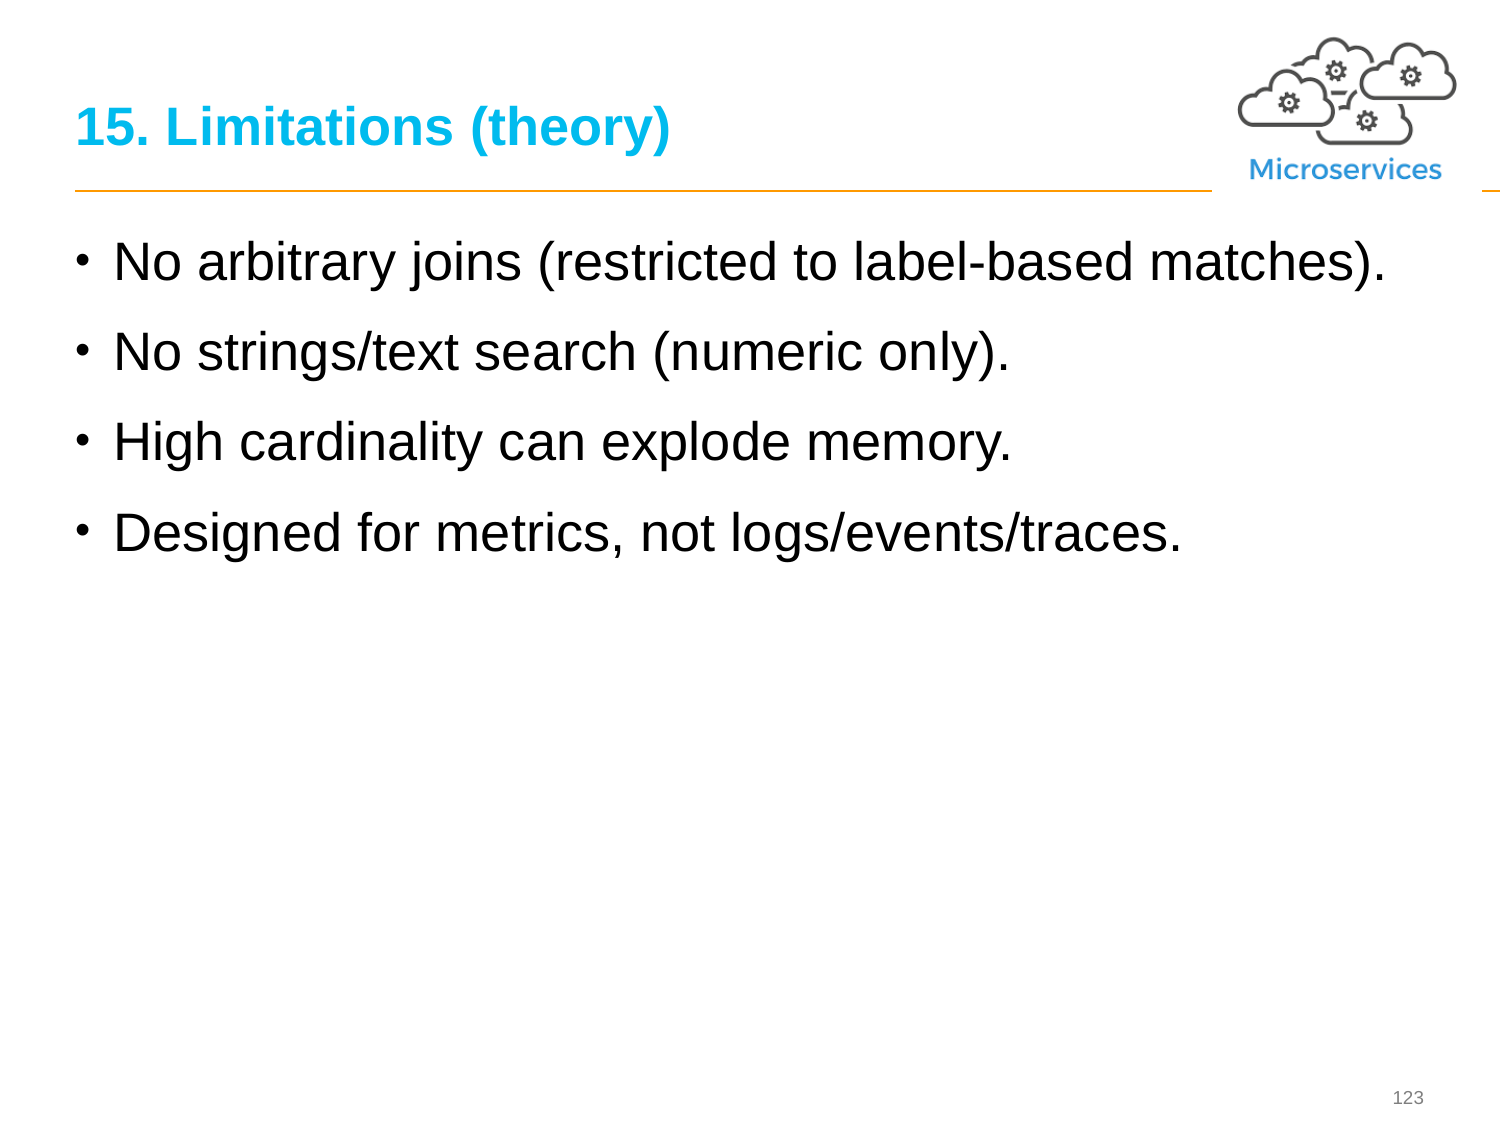

# 15. Limitations (theory)
No arbitrary joins (restricted to label-based matches).
No strings/text search (numeric only).
High cardinality can explode memory.
Designed for metrics, not logs/events/traces.